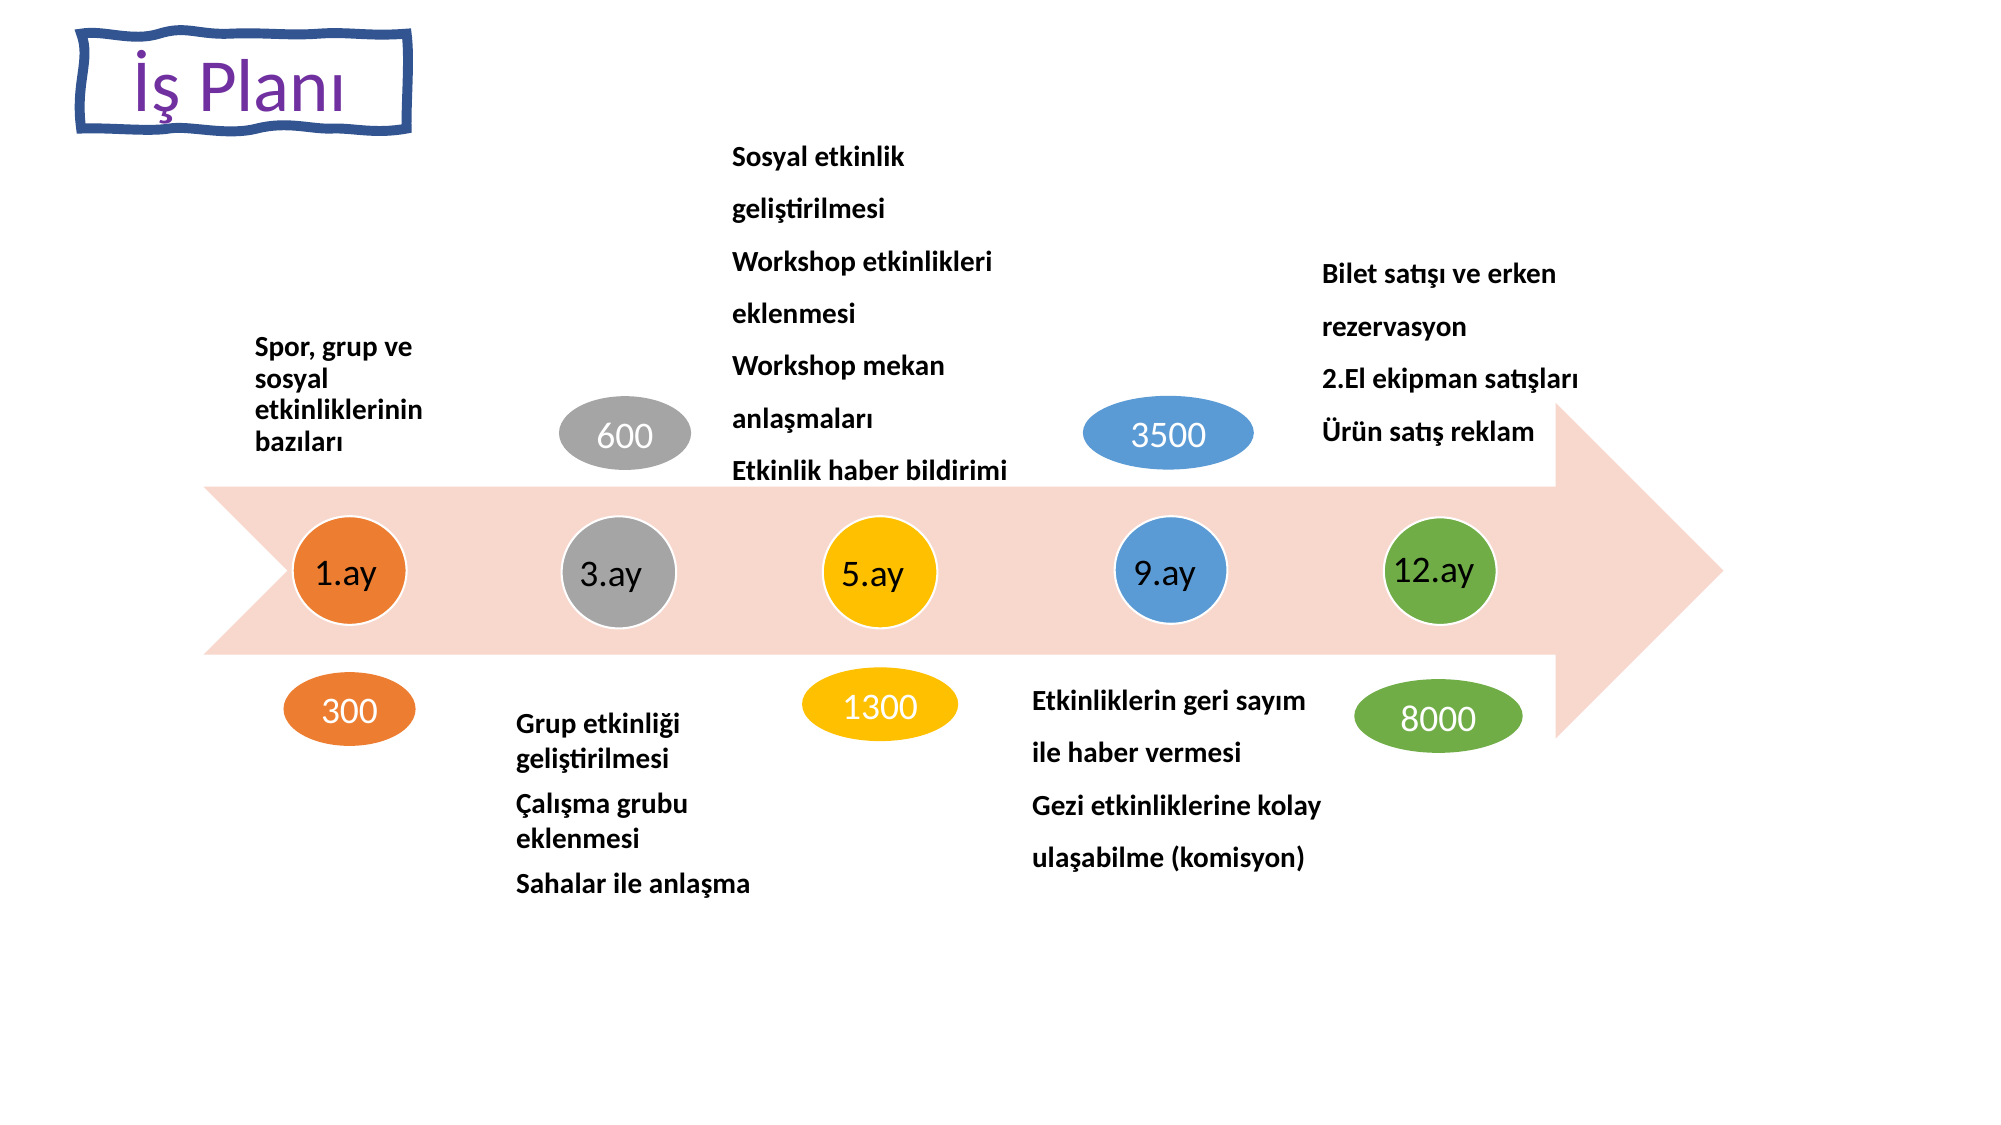

İş Planı

Spor, grup ve sosyal  etkinliklerinin bazıları
Grup etkinliği geliştirilmesi
Çalışma grubu eklenmesi
Sahalar ile anlaşma

Sosyal etkinlik geliştirilmesi
Workshop etkinlikleri eklenmesi
Workshop mekan anlaşmaları
Etkinlik haber bildirimi

Bilet satışı ve erken rezervasyon
2.El ekipman satışları
Ürün satış reklam

3500
600

12.ay
1.ay
9.ay
5.ay
3.ay
Etkinliklerin geri sayım ile haber vermesi
Gezi etkinliklerine kolay ulaşabilme (komisyon)

1300
300
8000